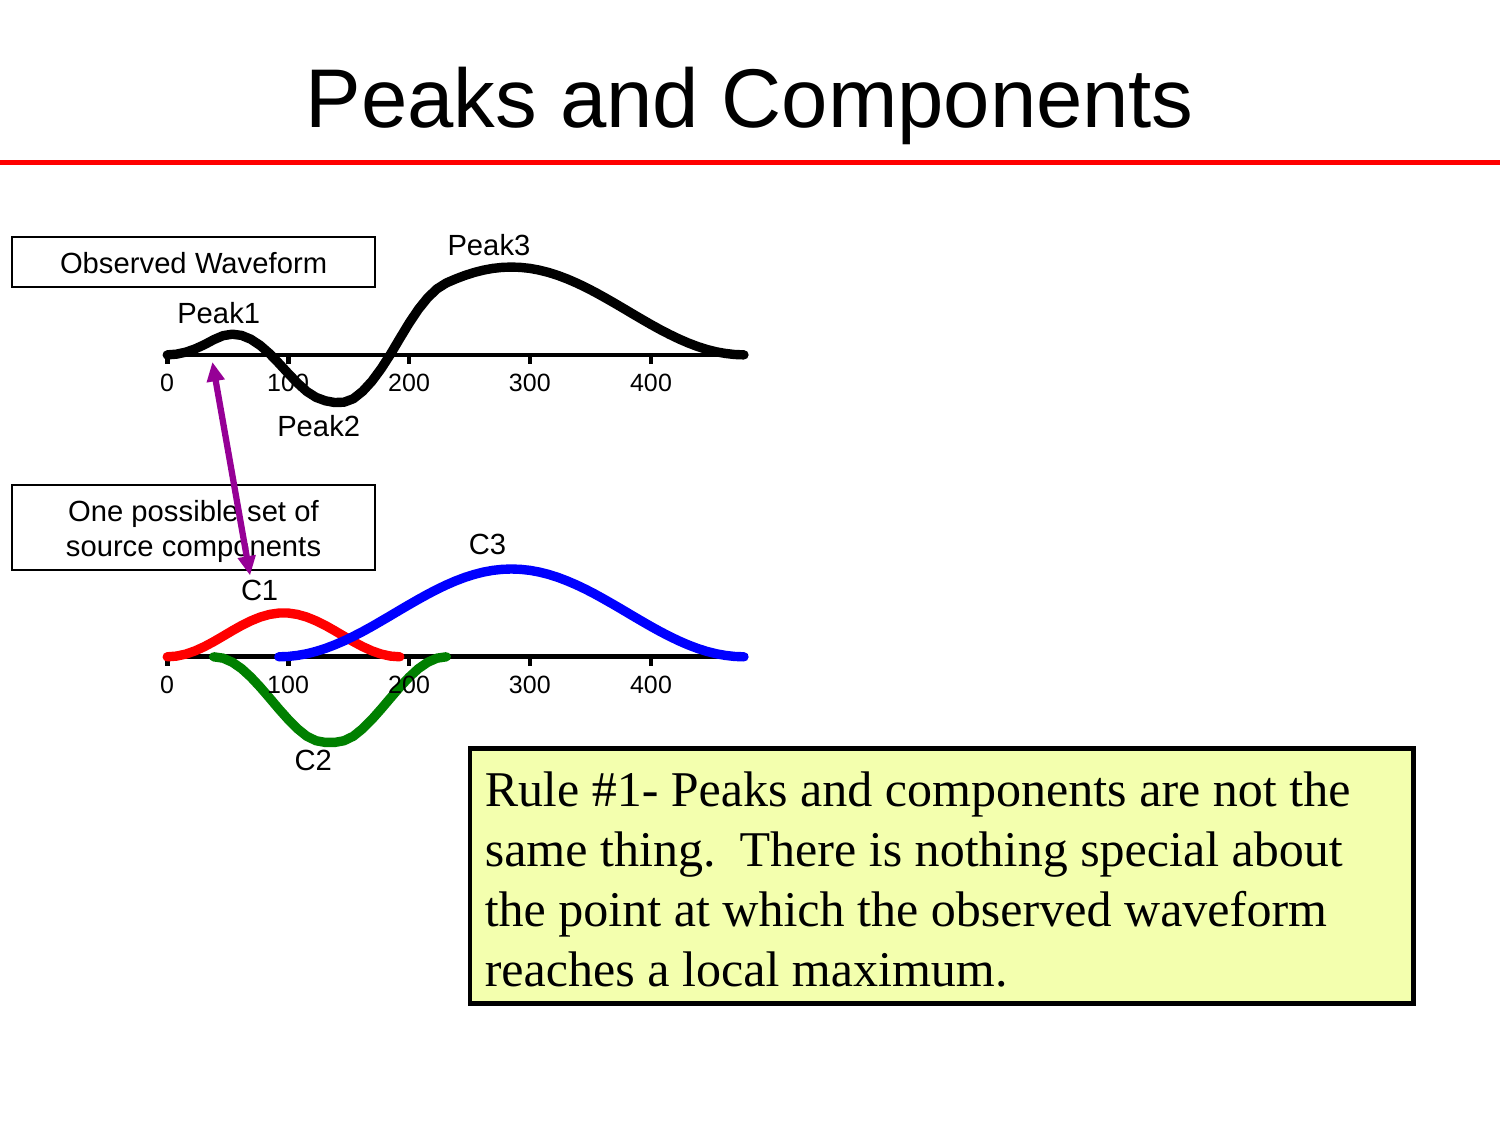

# Peaks and Components

### Chart

| Category |  |
|---|---|
Peak3
Observed Waveform
Peak1

Peak2

### Chart

| Category | c3 | c1 | c2 |
|---|---|---|---|
One possible set of source components
C3
C1
C2
Rule #1- Peaks and components are not the same thing.  There is nothing special about the point at which the observed waveform reaches a local maximum.